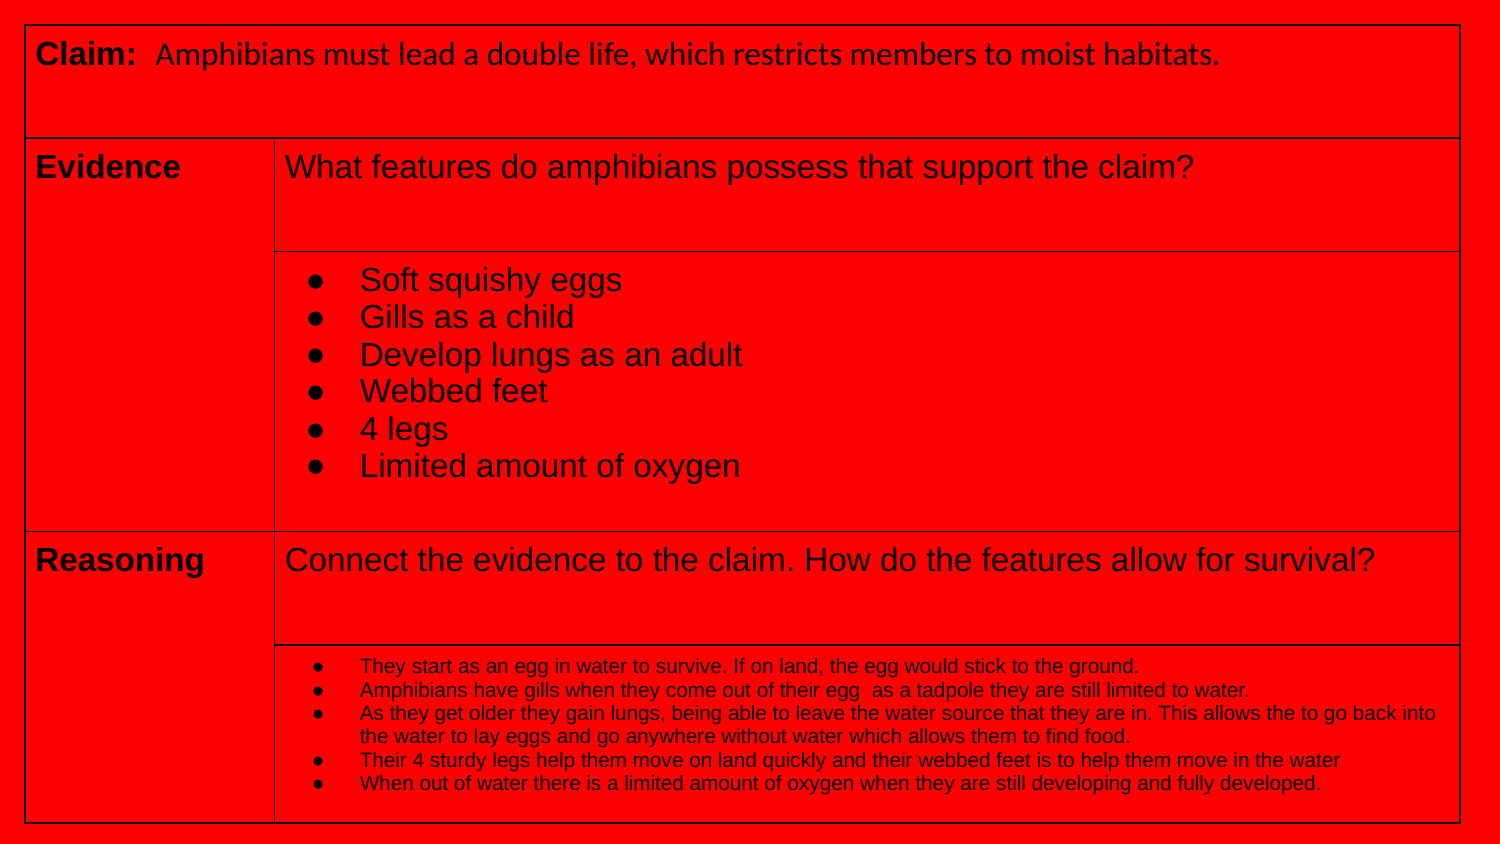

| Claim: Amphibians must lead a double life, which restricts members to moist habitats. |  |
| --- | --- |
| Evidence | What features do amphibians possess that support the claim? |
|  | Soft squishy eggs Gills as a child Develop lungs as an adult Webbed feet 4 legs Limited amount of oxygen |
| Reasoning | Connect the evidence to the claim. How do the features allow for survival? |
|  | They start as an egg in water to survive. If on land, the egg would stick to the ground. Amphibians have gills when they come out of their egg as a tadpole they are still limited to water. As they get older they gain lungs, being able to leave the water source that they are in. This allows the to go back into the water to lay eggs and go anywhere without water which allows them to find food. Their 4 sturdy legs help them move on land quickly and their webbed feet is to help them move in the water When out of water there is a limited amount of oxygen when they are still developing and fully developed. |